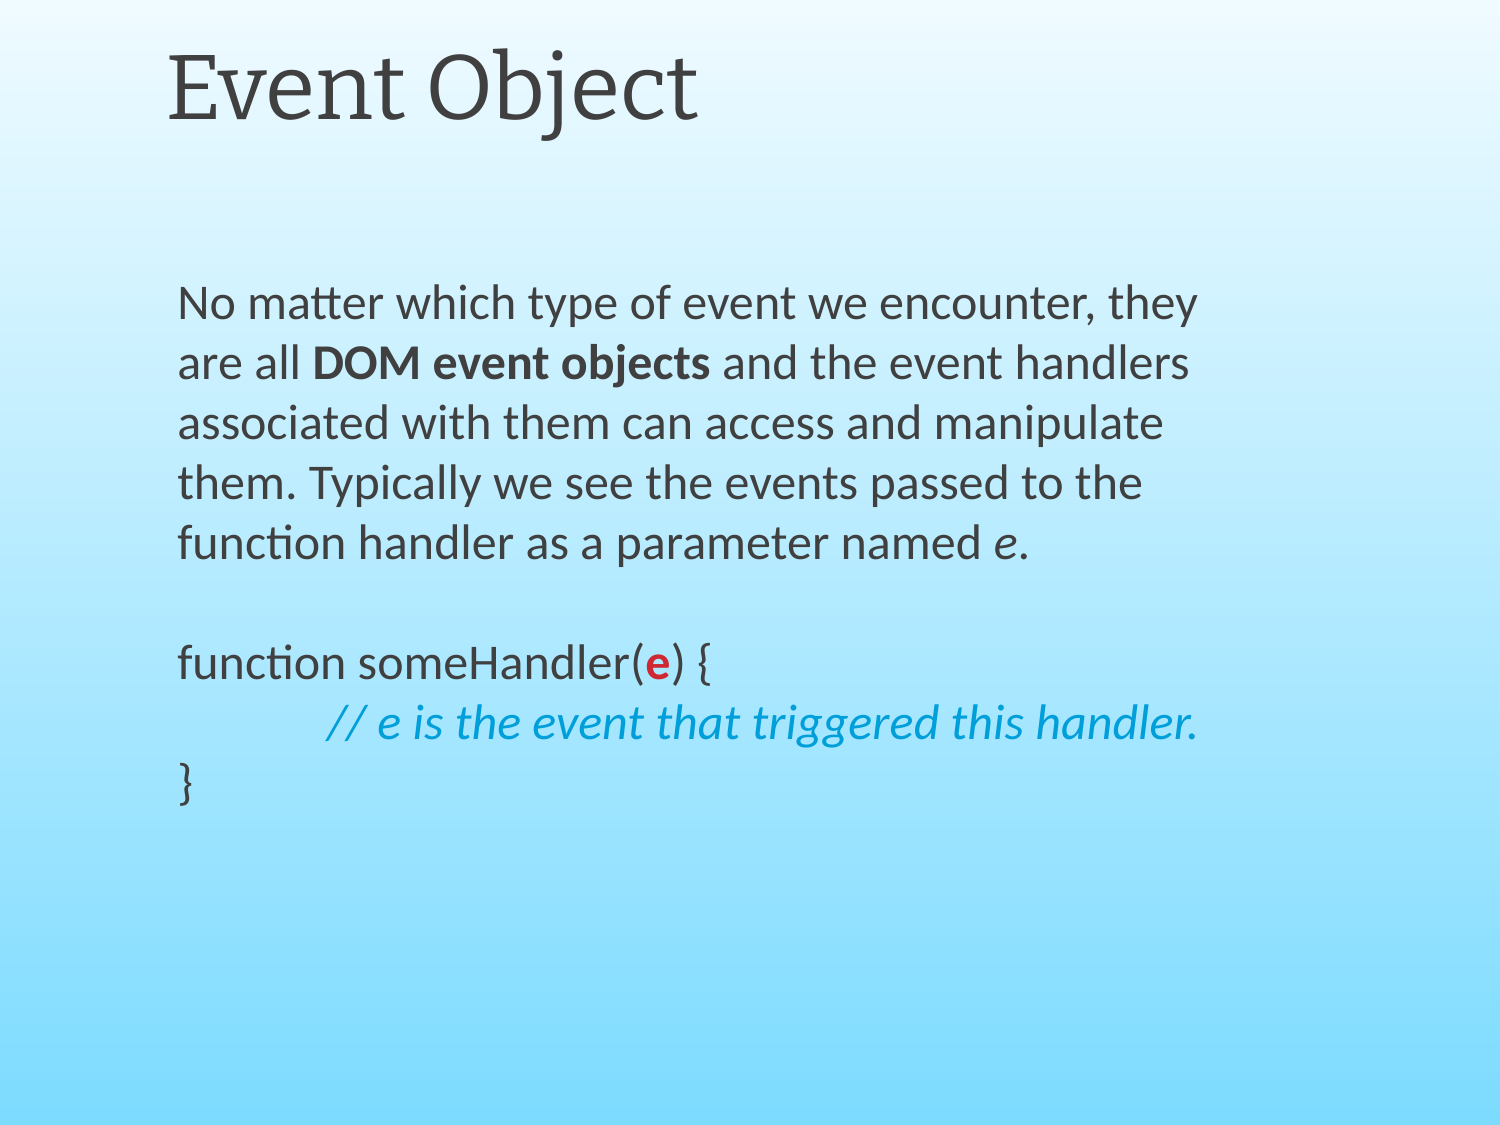

# Event Object

No matter which type of event we encounter, they are all DOM event objects and the event handlers associated with them can access and manipulate them. Typically we see the events passed to the function handler as a parameter named e.

function someHandler(e) {
	// e is the event that triggered this handler.
}